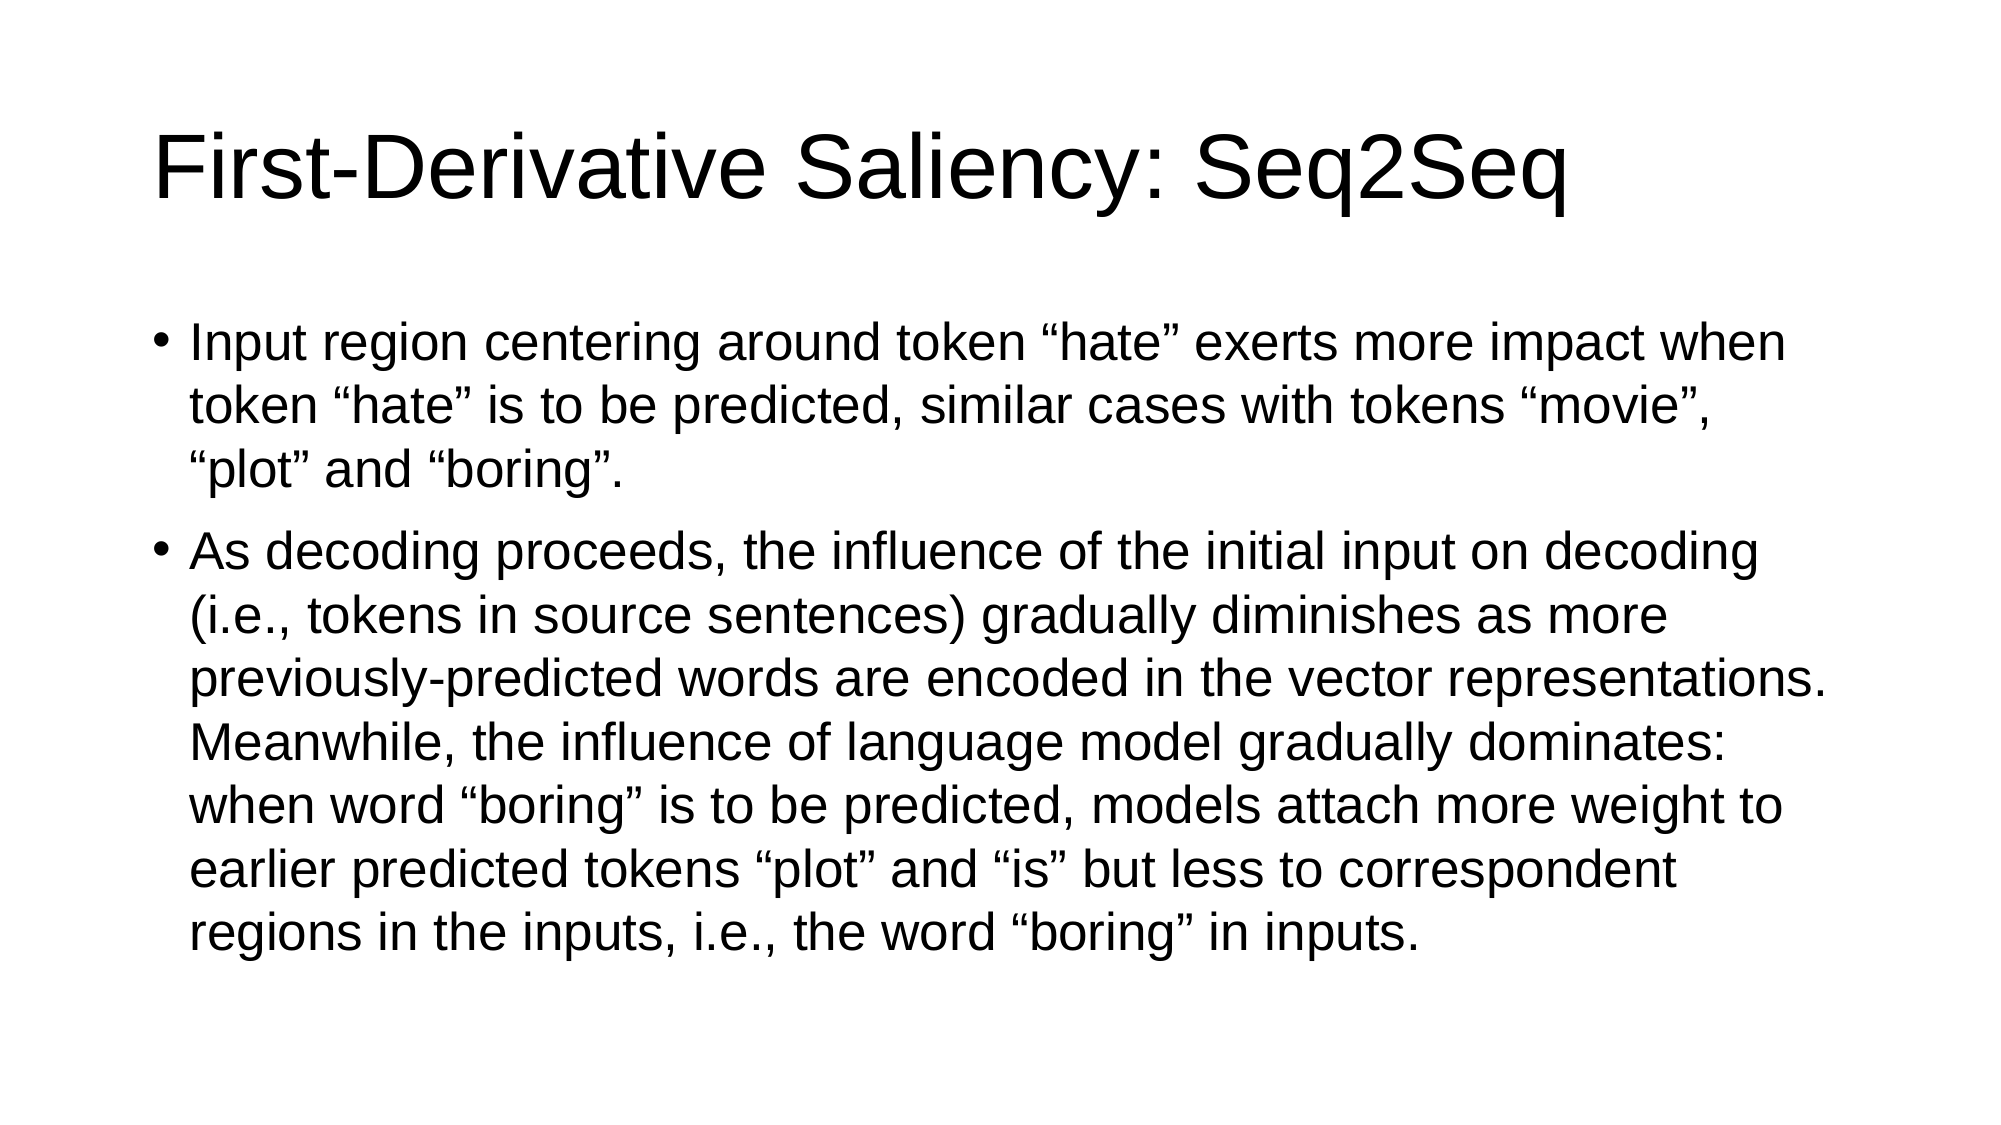

# First-Derivative Saliency: Seq2Seq
Input region centering around token “hate” exerts more impact when token “hate” is to be predicted, similar cases with tokens “movie”, “plot” and “boring”.
As decoding proceeds, the influence of the initial input on decoding (i.e., tokens in source sentences) gradually diminishes as more previously-predicted words are encoded in the vector representations. Meanwhile, the influence of language model gradually dominates: when word “boring” is to be predicted, models attach more weight to earlier predicted tokens “plot” and “is” but less to correspondent regions in the inputs, i.e., the word “boring” in inputs.